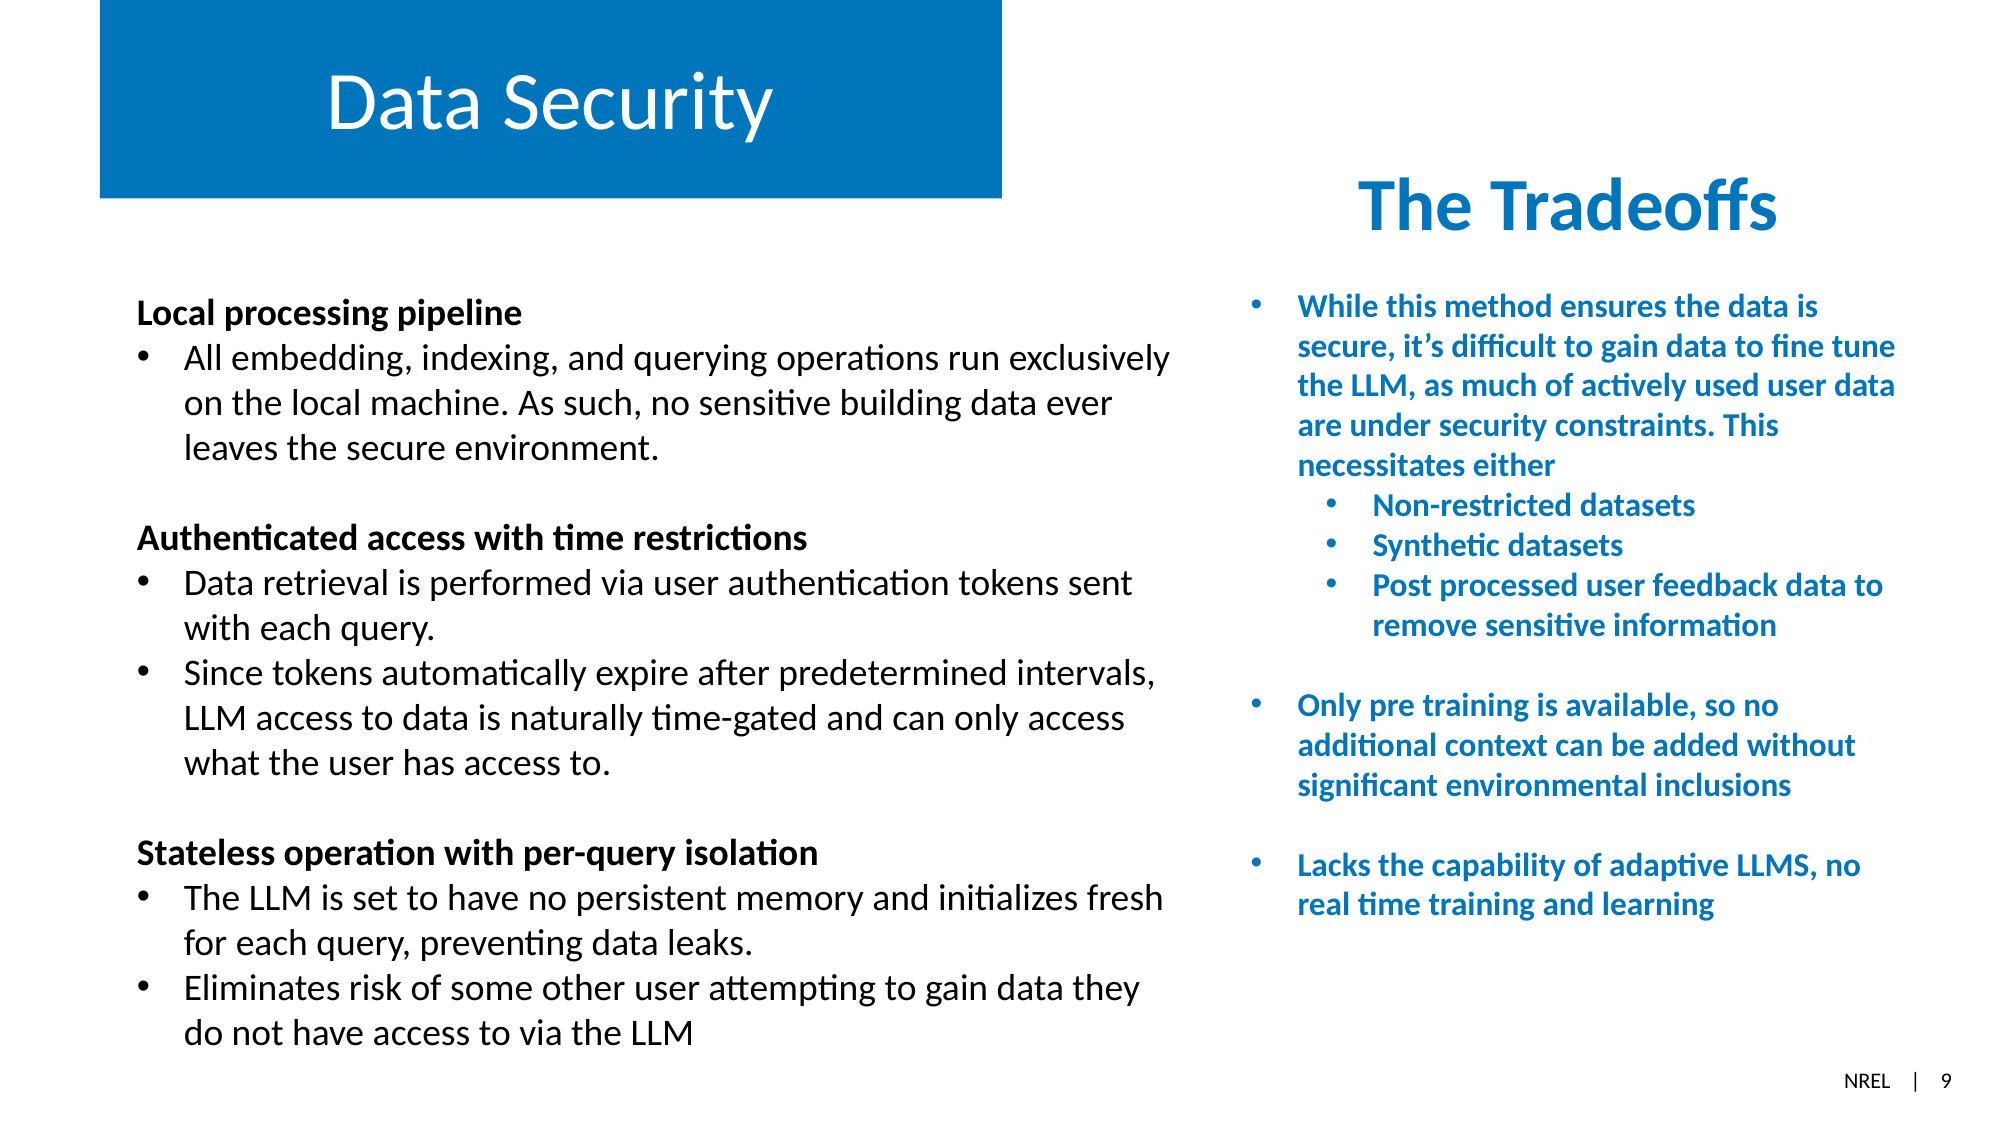

# Data Security
The Tradeoffs
Local processing pipeline
All embedding, indexing, and querying operations run exclusively on the local machine. As such, no sensitive building data ever leaves the secure environment.

Authenticated access with time restrictions
Data retrieval is performed via user authentication tokens sent with each query.
Since tokens automatically expire after predetermined intervals, LLM access to data is naturally time-gated and can only access what the user has access to.

Stateless operation with per-query isolation
The LLM is set to have no persistent memory and initializes fresh for each query, preventing data leaks.
Eliminates risk of some other user attempting to gain data they do not have access to via the LLM
While this method ensures the data is secure, it’s difficult to gain data to fine tune the LLM, as much of actively used user data are under security constraints. This necessitates either
Non-restricted datasets
Synthetic datasets
Post processed user feedback data to remove sensitive information

Only pre training is available, so no additional context can be added without significant environmental inclusions

Lacks the capability of adaptive LLMS, no real time training and learning